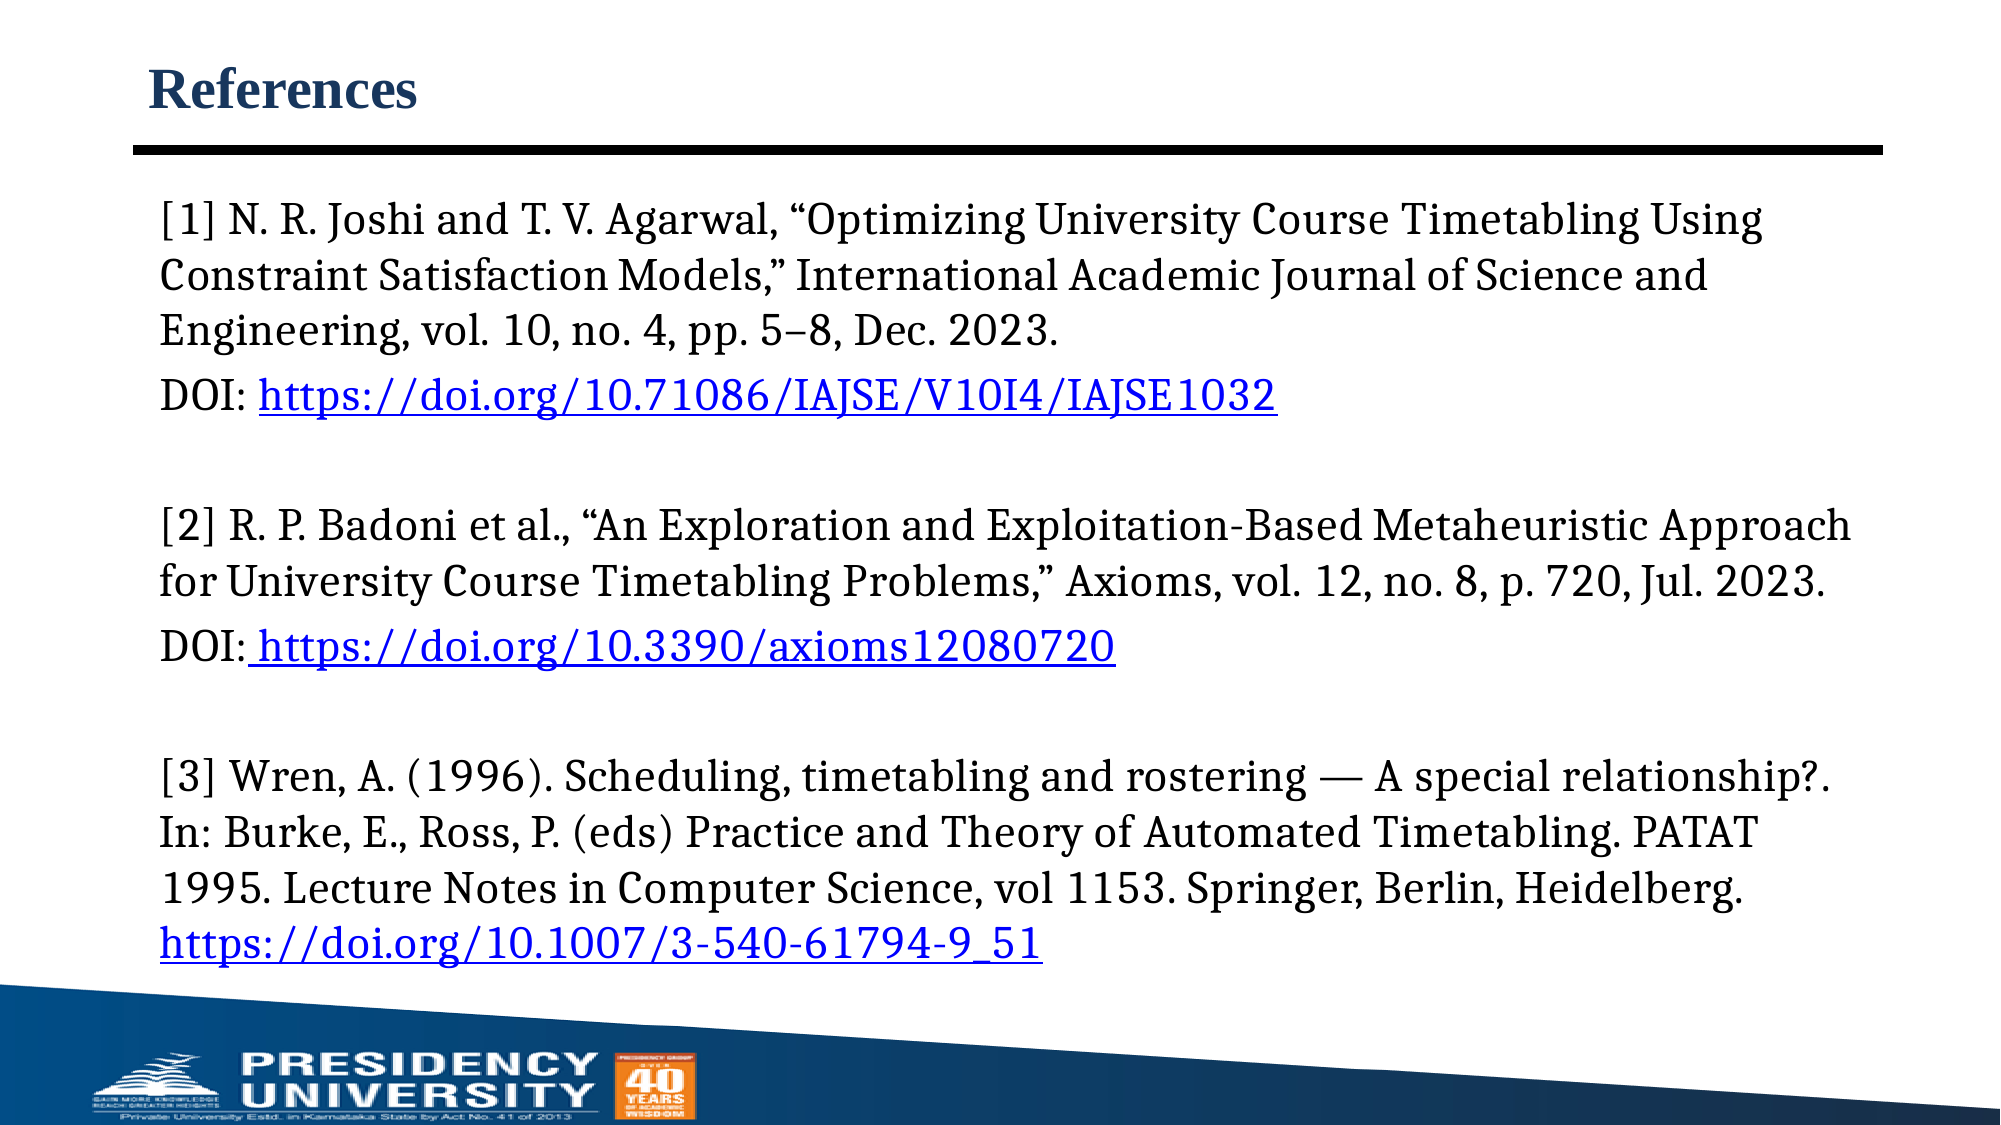

# References
[1] N. R. Joshi and T. V. Agarwal, “Optimizing University Course Timetabling Using Constraint Satisfaction Models,” International Academic Journal of Science and Engineering, vol. 10, no. 4, pp. 5–8, Dec. 2023.
DOI: https://doi.org/10.71086/IAJSE/V10I4/IAJSE1032

[2] R. P. Badoni et al., “An Exploration and Exploitation-Based Metaheuristic Approach for University Course Timetabling Problems,” Axioms, vol. 12, no. 8, p. 720, Jul. 2023.
DOI: https://doi.org/10.3390/axioms12080720

[3] Wren, A. (1996). Scheduling, timetabling and rostering — A special relationship?. In: Burke, E., Ross, P. (eds) Practice and Theory of Automated Timetabling. PATAT 1995. Lecture Notes in Computer Science, vol 1153. Springer, Berlin, Heidelberg. https://doi.org/10.1007/3-540-61794-9_51